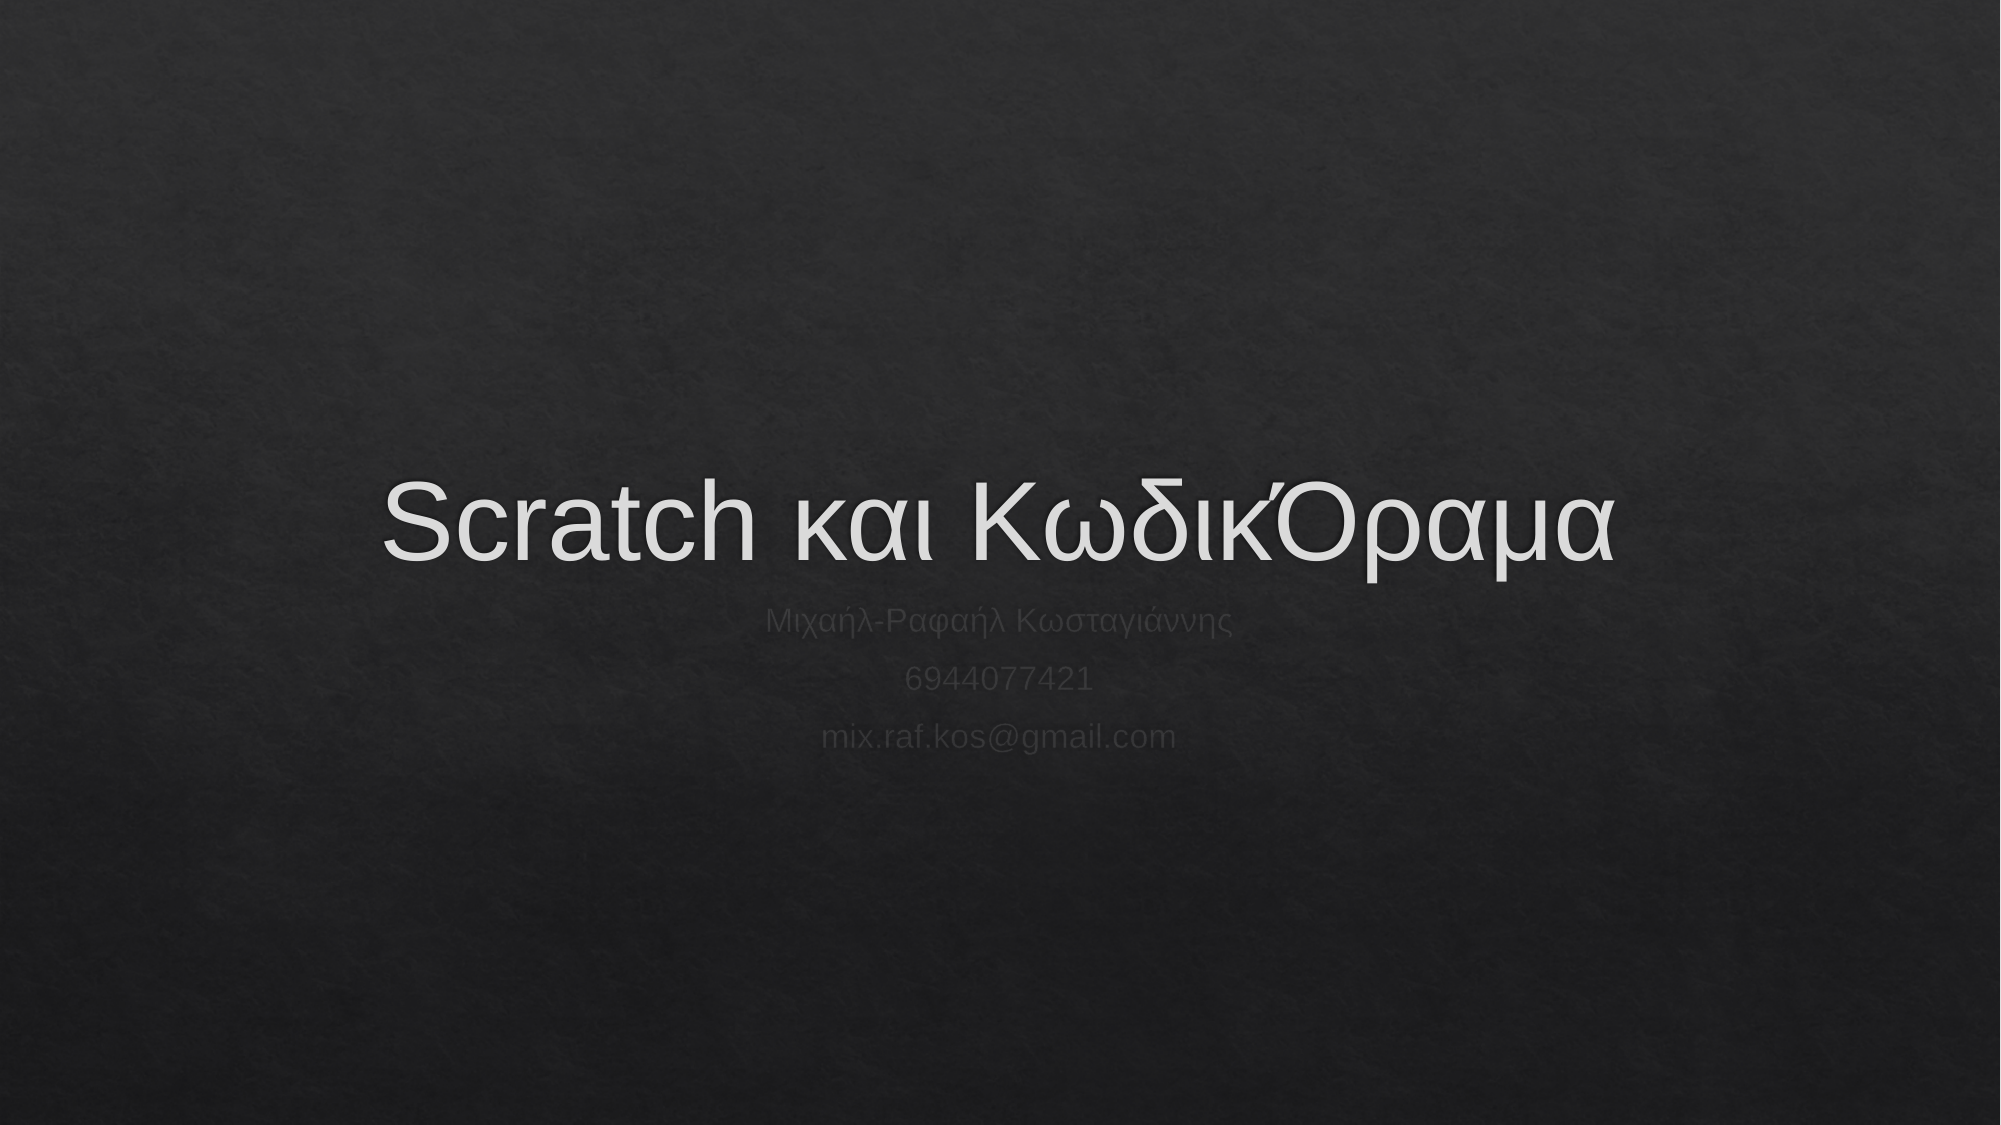

# Scratch και ΚωδικΌραμα
Μιχαήλ-Ραφαήλ Κωσταγιάννης
6944077421
mix.raf.kos@gmail.com